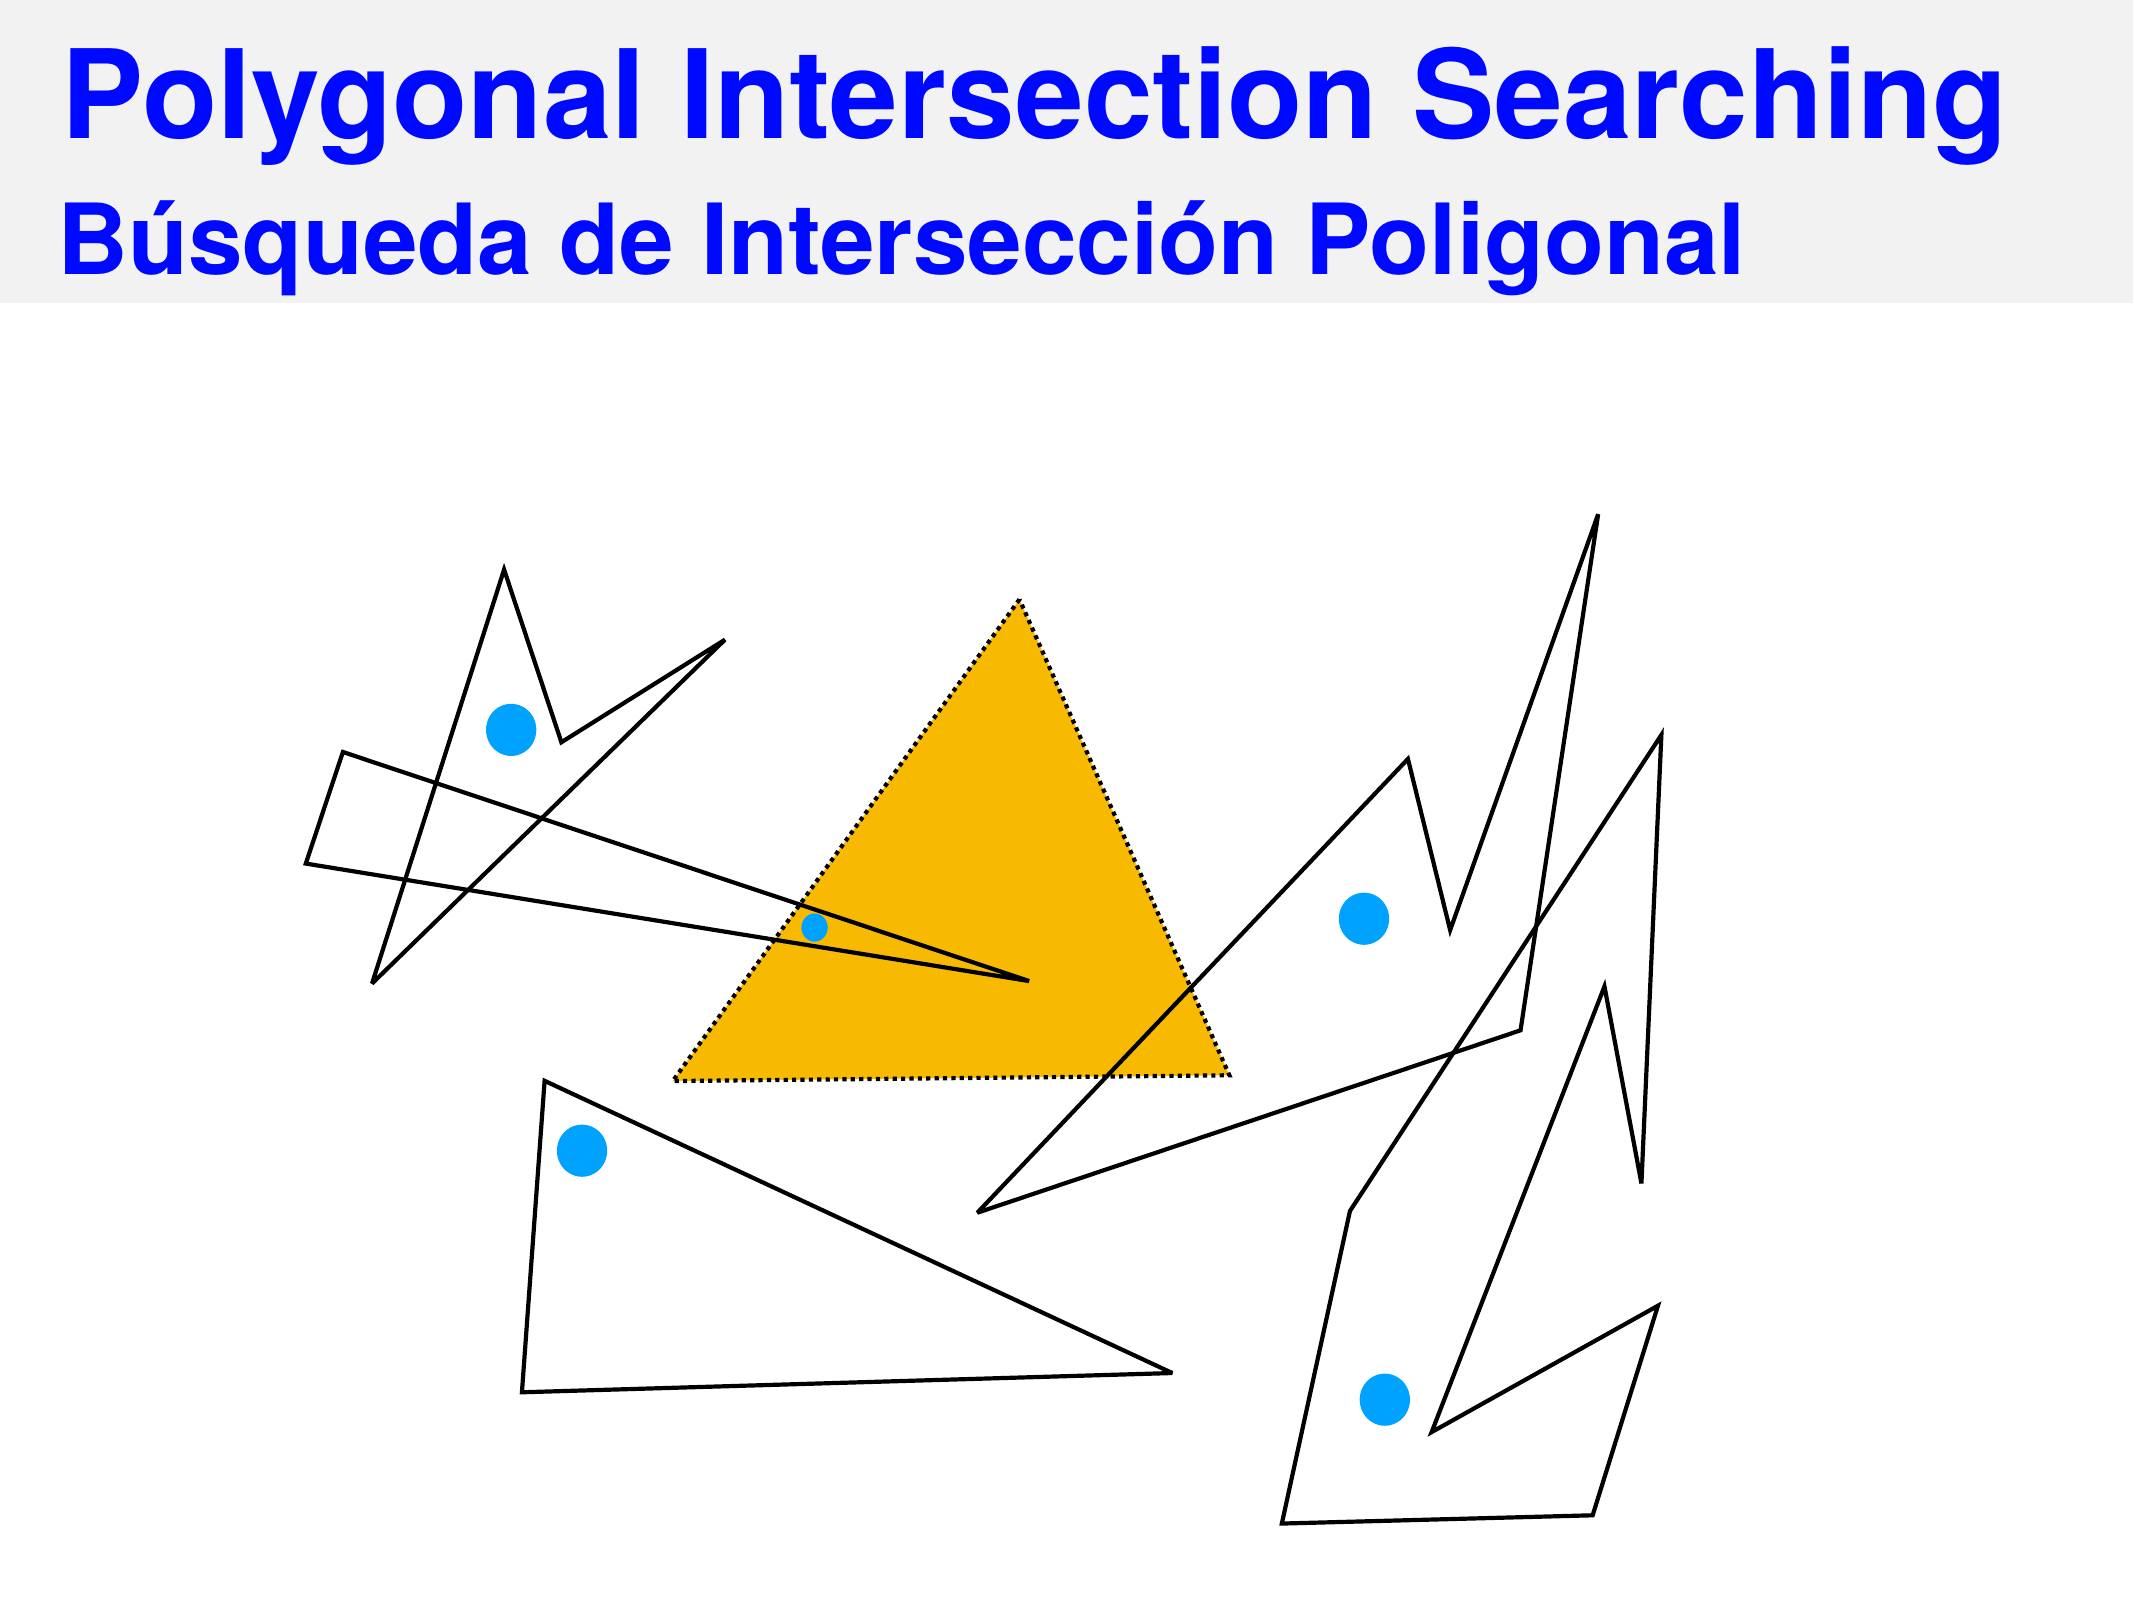

# Polygonal Intersection Searching

Búsqueda de Intersección Poligonal